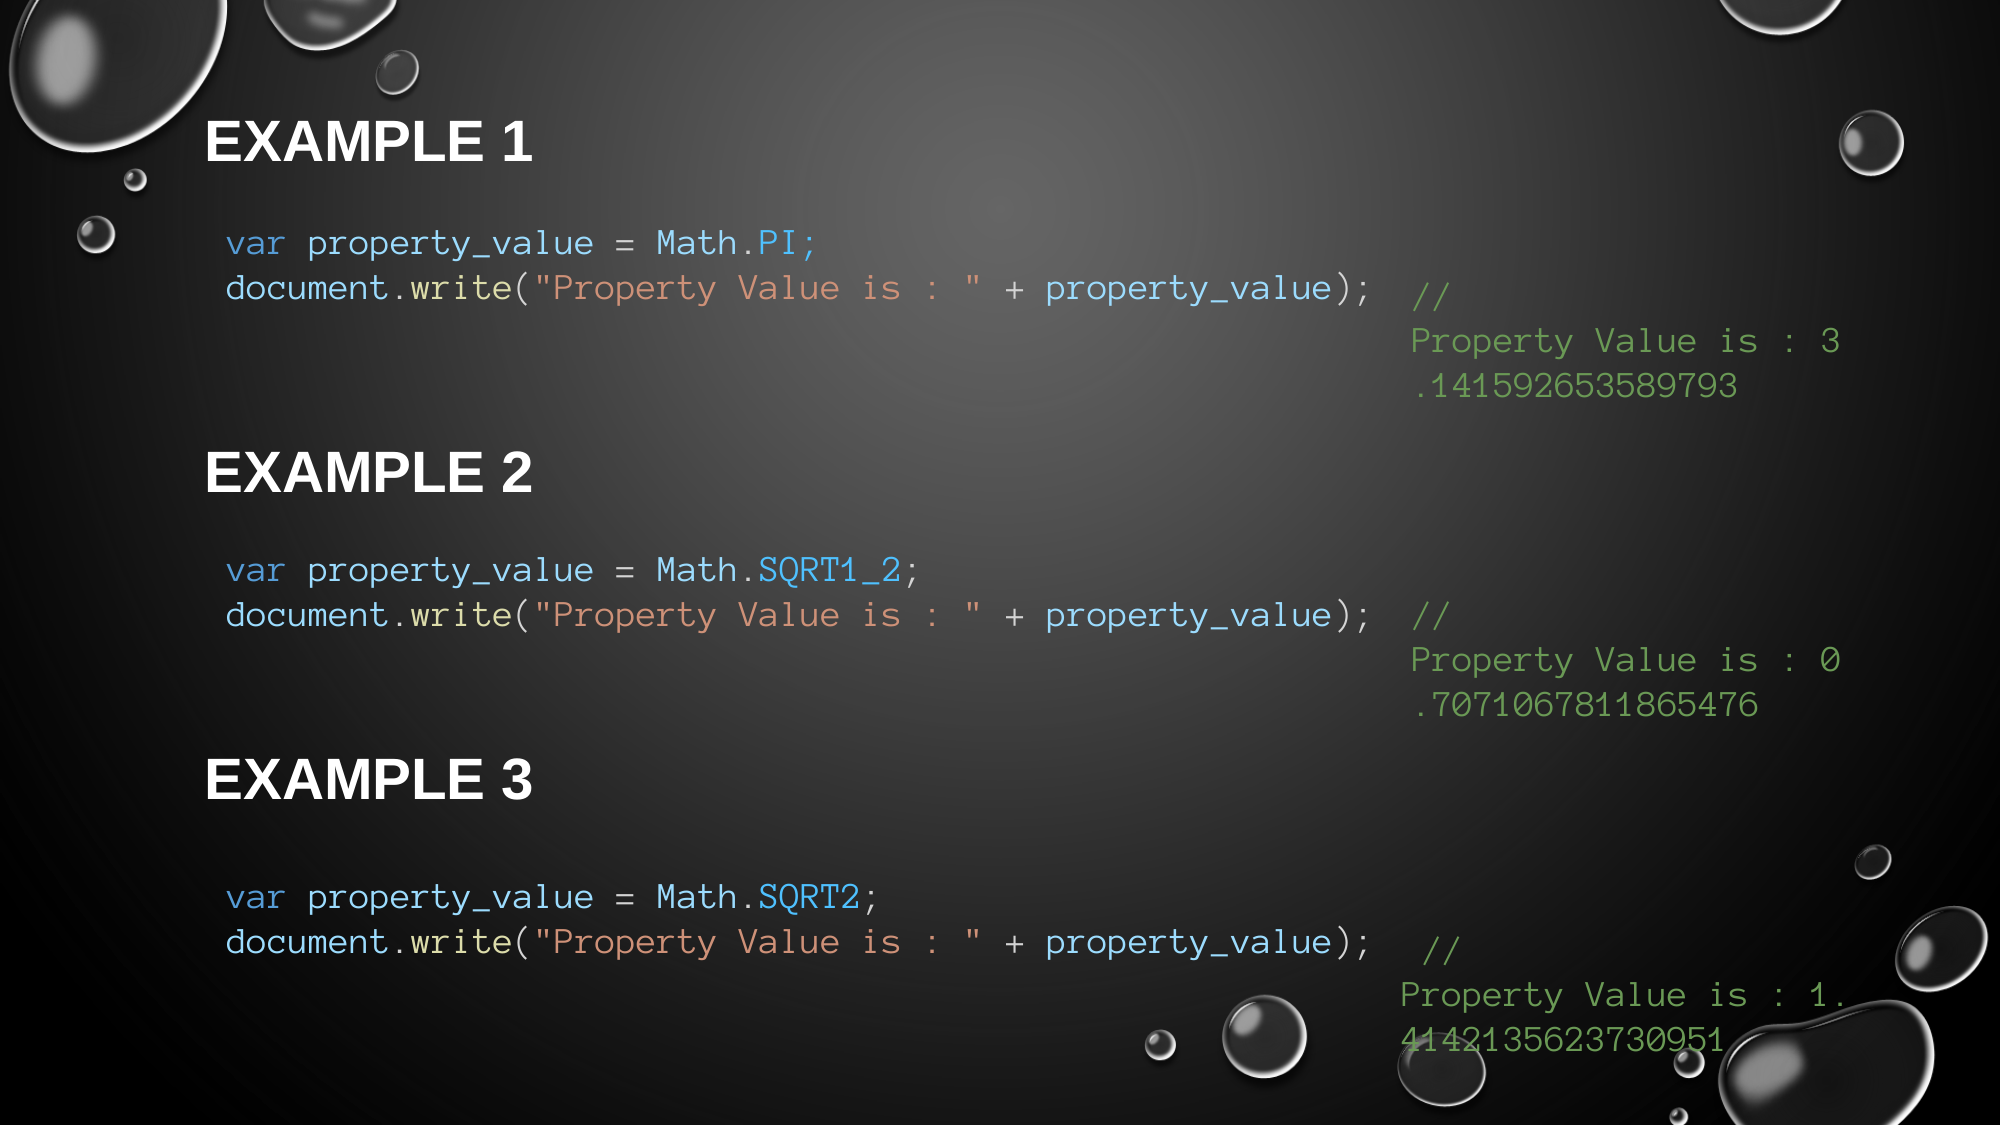

EXAMPLE 1
var property_value = Math.PI;
document.write("Property Value is : " + property_value);
//Property Value is : 3.141592653589793
EXAMPLE 2
var property_value = Math.SQRT1_2;
document.write("Property Value is : " + property_value);
//Property Value is : 0.7071067811865476
EXAMPLE 3
var property_value = Math.SQRT2;
document.write("Property Value is : " + property_value);
 //Property Value is : 1.4142135623730951